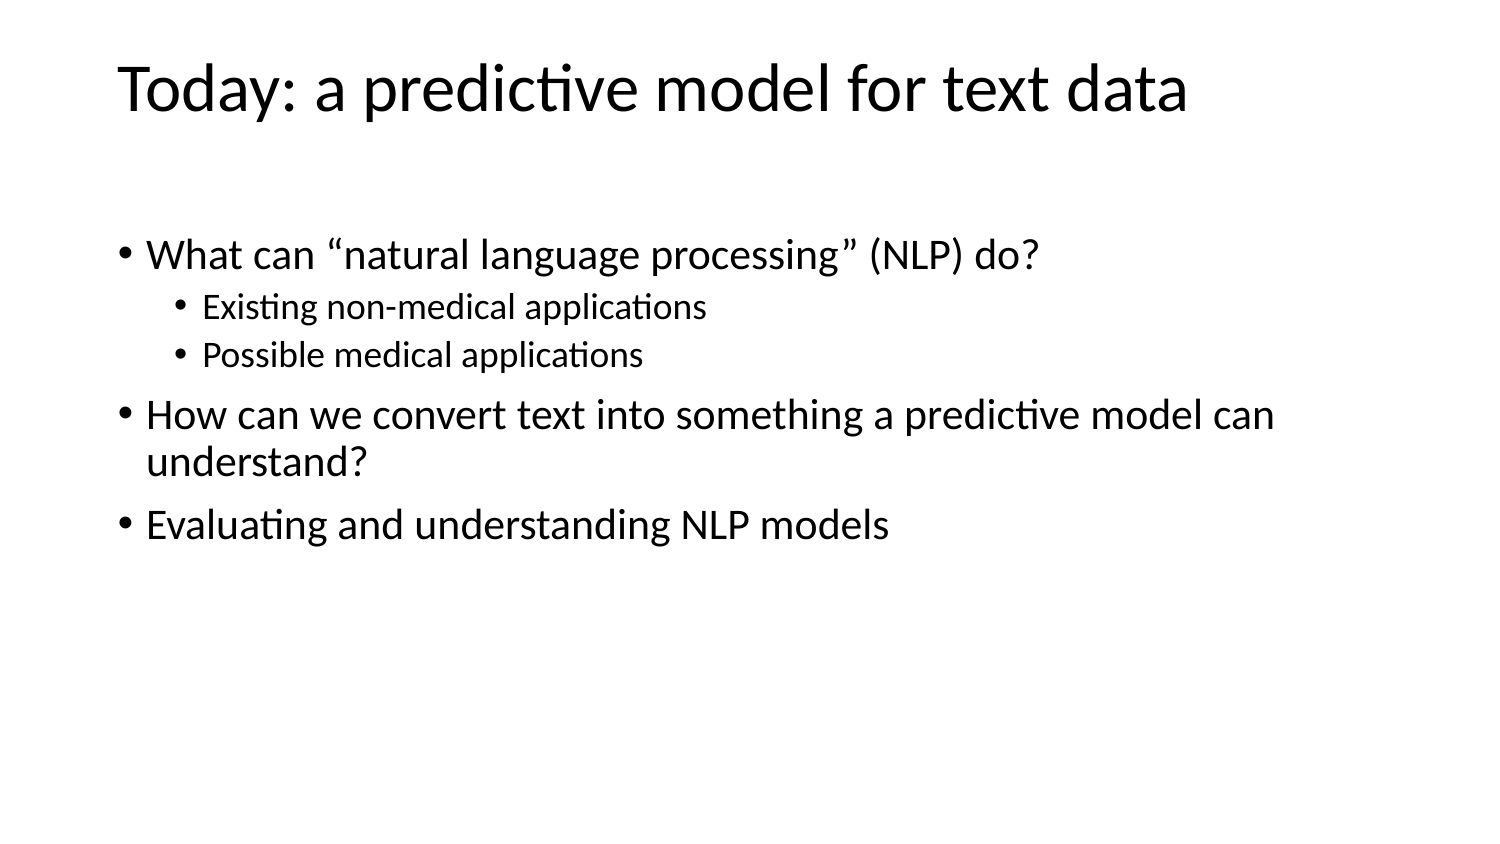

# Today: a predictive model for text data
What can “natural language processing” (NLP) do?
Existing non-medical applications
Possible medical applications
How can we convert text into something a predictive model can understand?
Evaluating and understanding NLP models